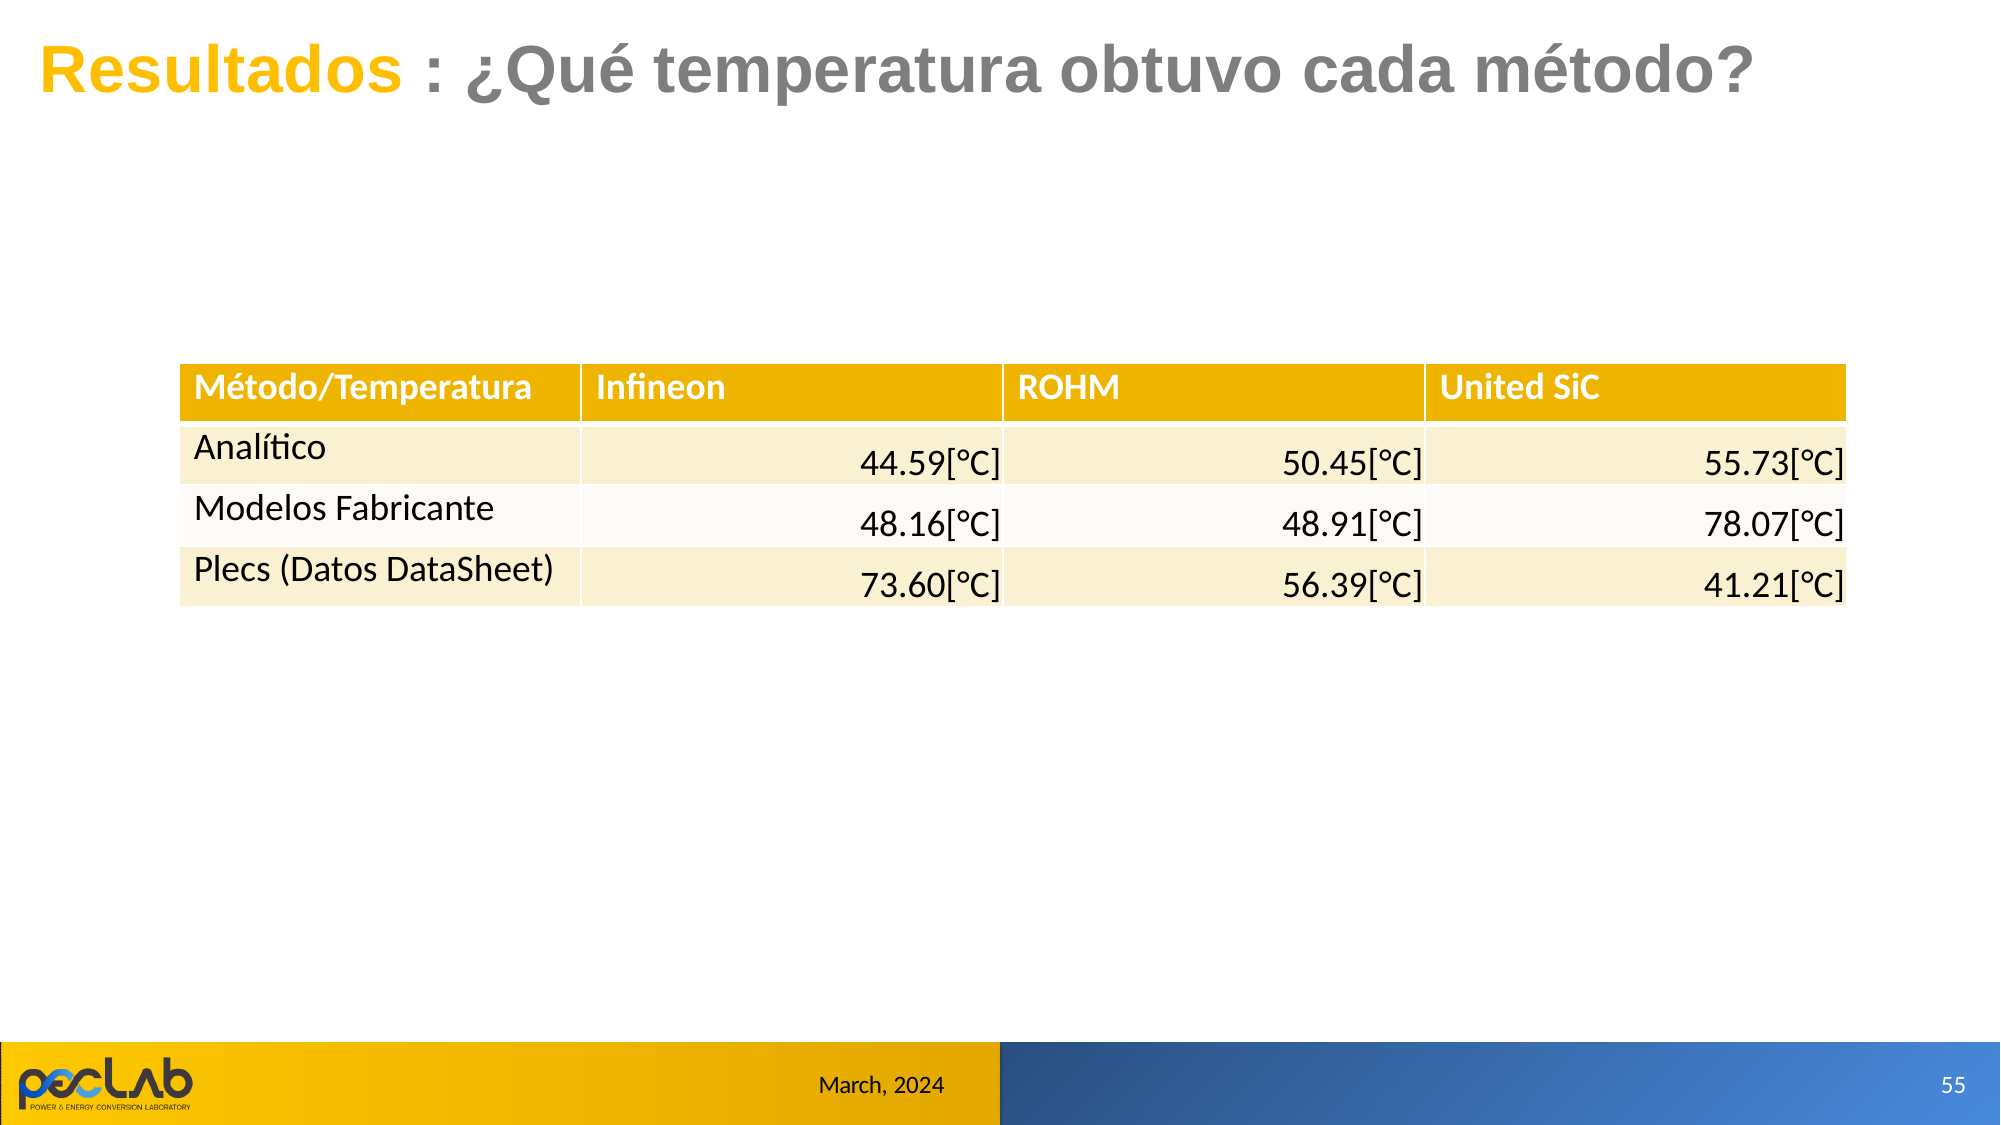

Resultados : ¿Qué temperatura obtuvo cada método?
| Método/Temperatura | Infineon | ROHM | United SiC |
| --- | --- | --- | --- |
| Analítico | 44.59[°C] | 50.45[°C] | 55.73[°C] |
| Modelos Fabricante | 48.16[°C] | 48.91[°C] | 78.07[°C] |
| Plecs (Datos DataSheet) | 73.60[°C] | 56.39[°C] | 41.21[°C] |
March, 2024
55